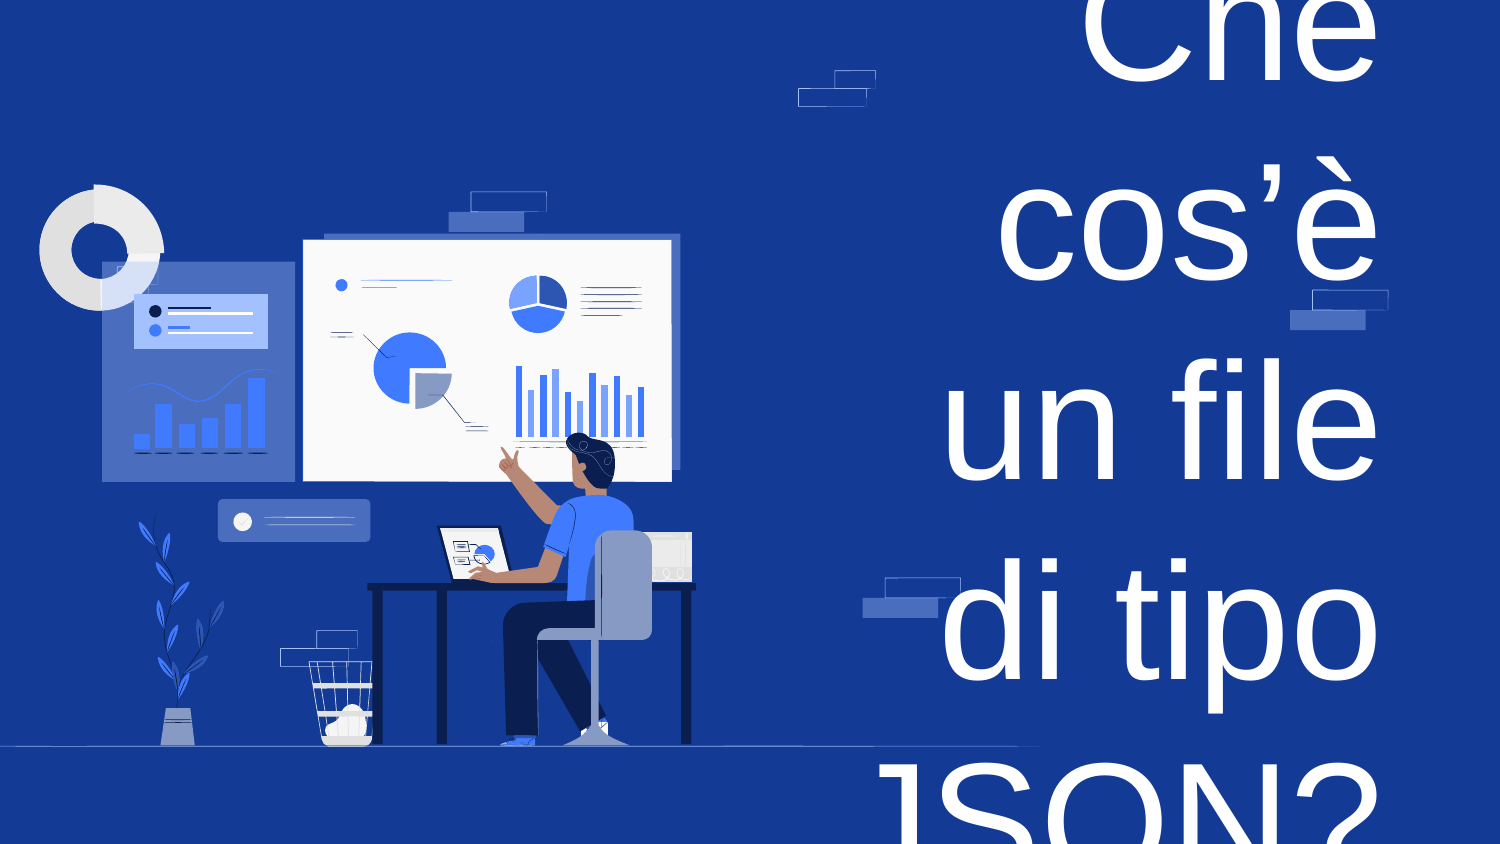

# Che cos’è un file di tipo JSON?